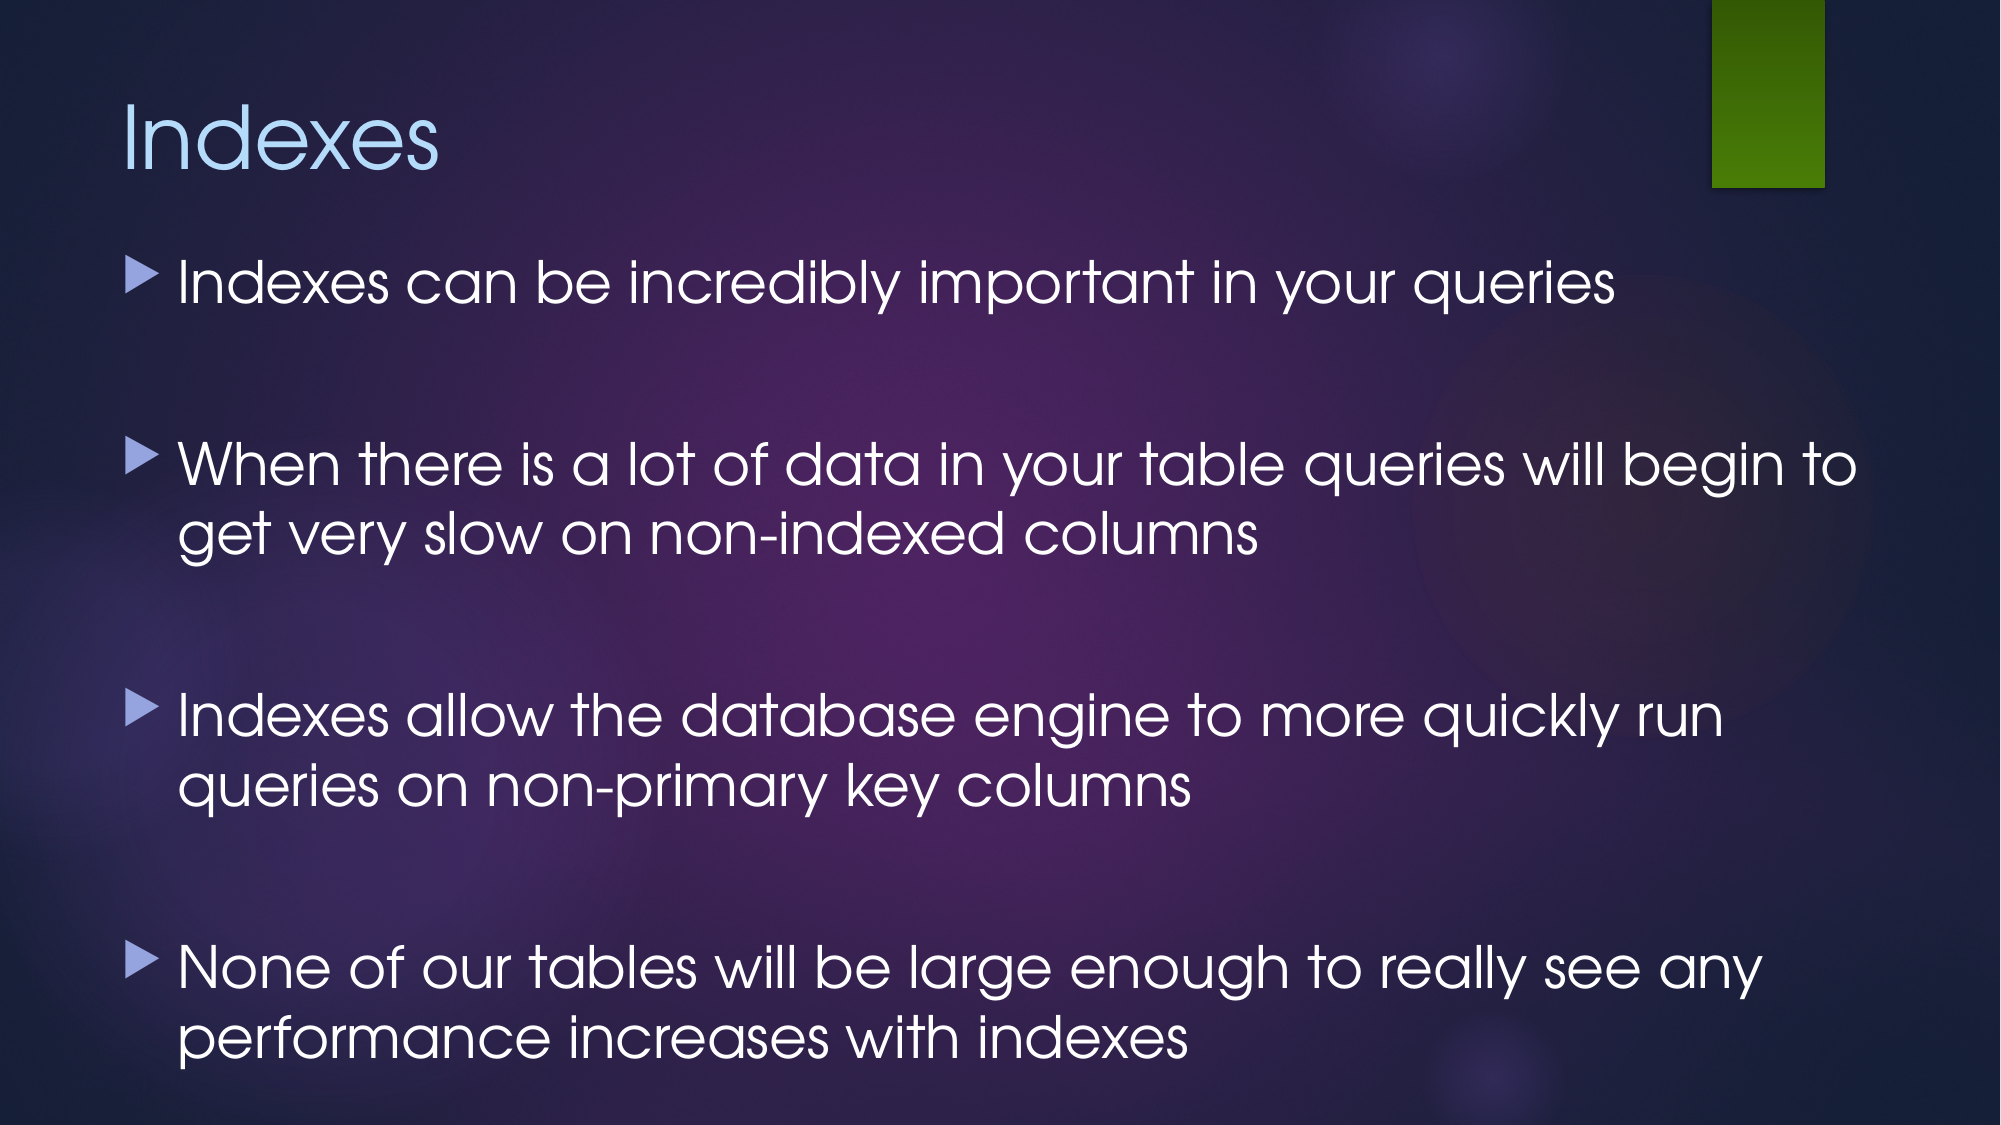

# Indexes
Indexes can be incredibly important in your queries

When there is a lot of data in your table queries will begin to get very slow on non-indexed columns

Indexes allow the database engine to more quickly run queries on non-primary key columns

None of our tables will be large enough to really see any performance increases with indexes